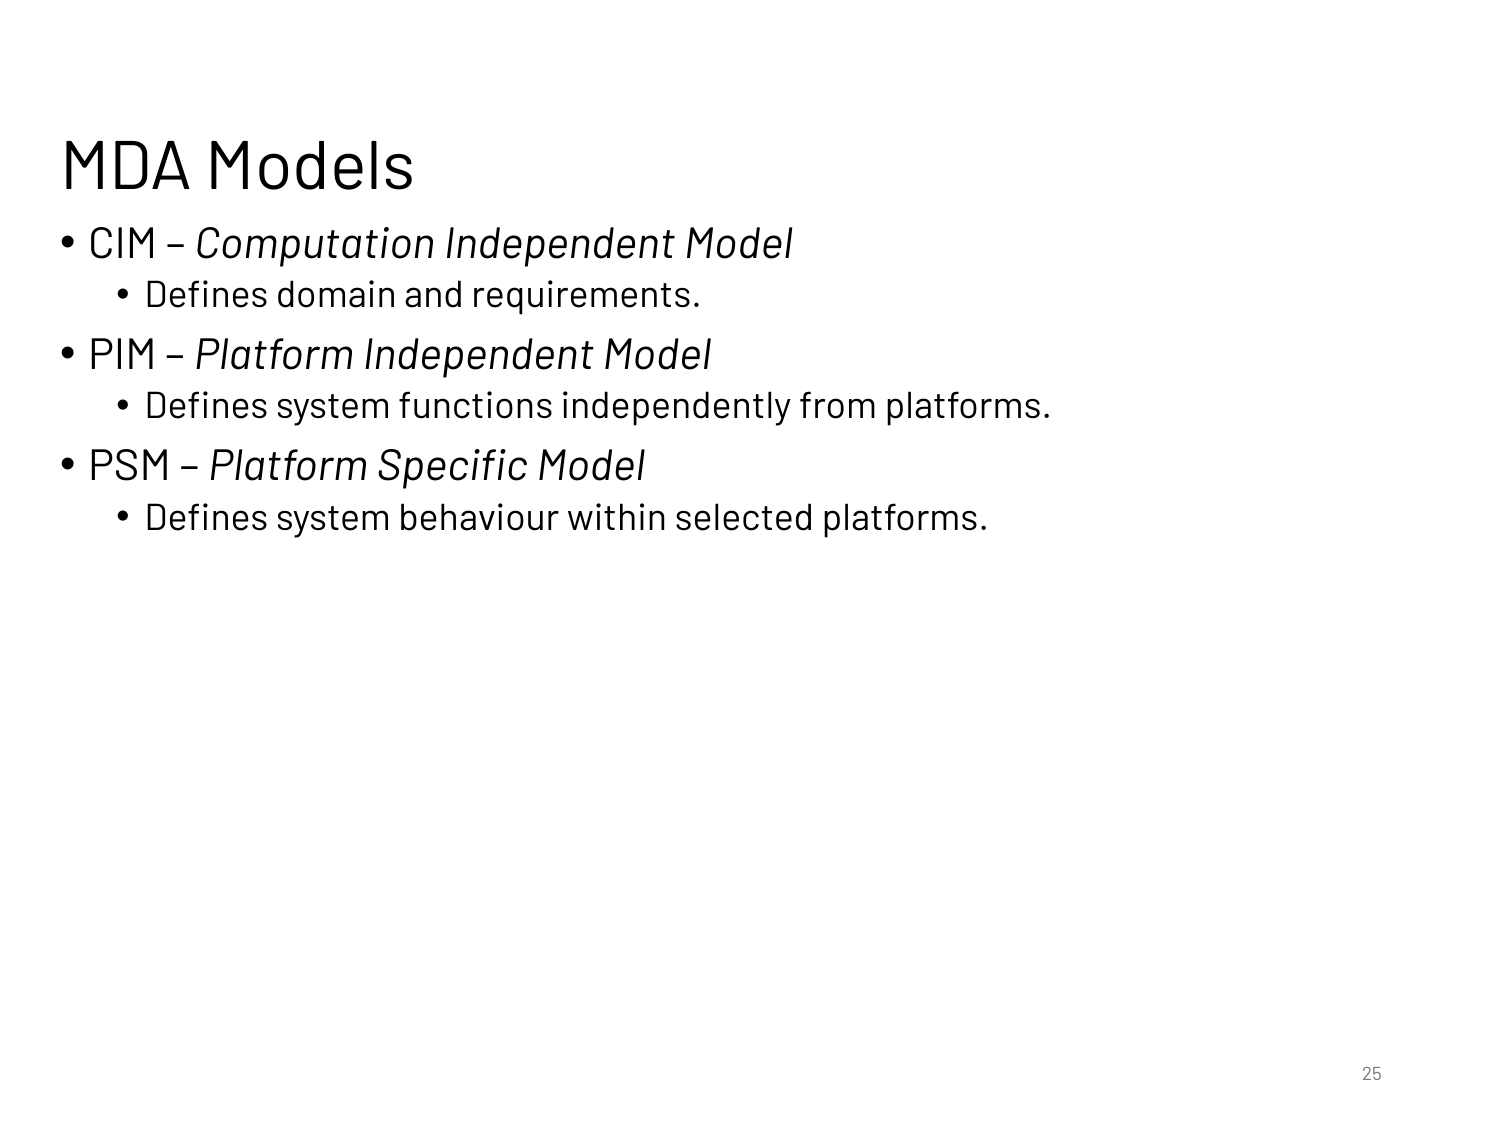

# MDA Models
CIM – Computation Independent Model
Defines domain and requirements.
PIM – Platform Independent Model
Defines system functions independently from platforms.
PSM – Platform Specific Model
Defines system behaviour within selected platforms.
25